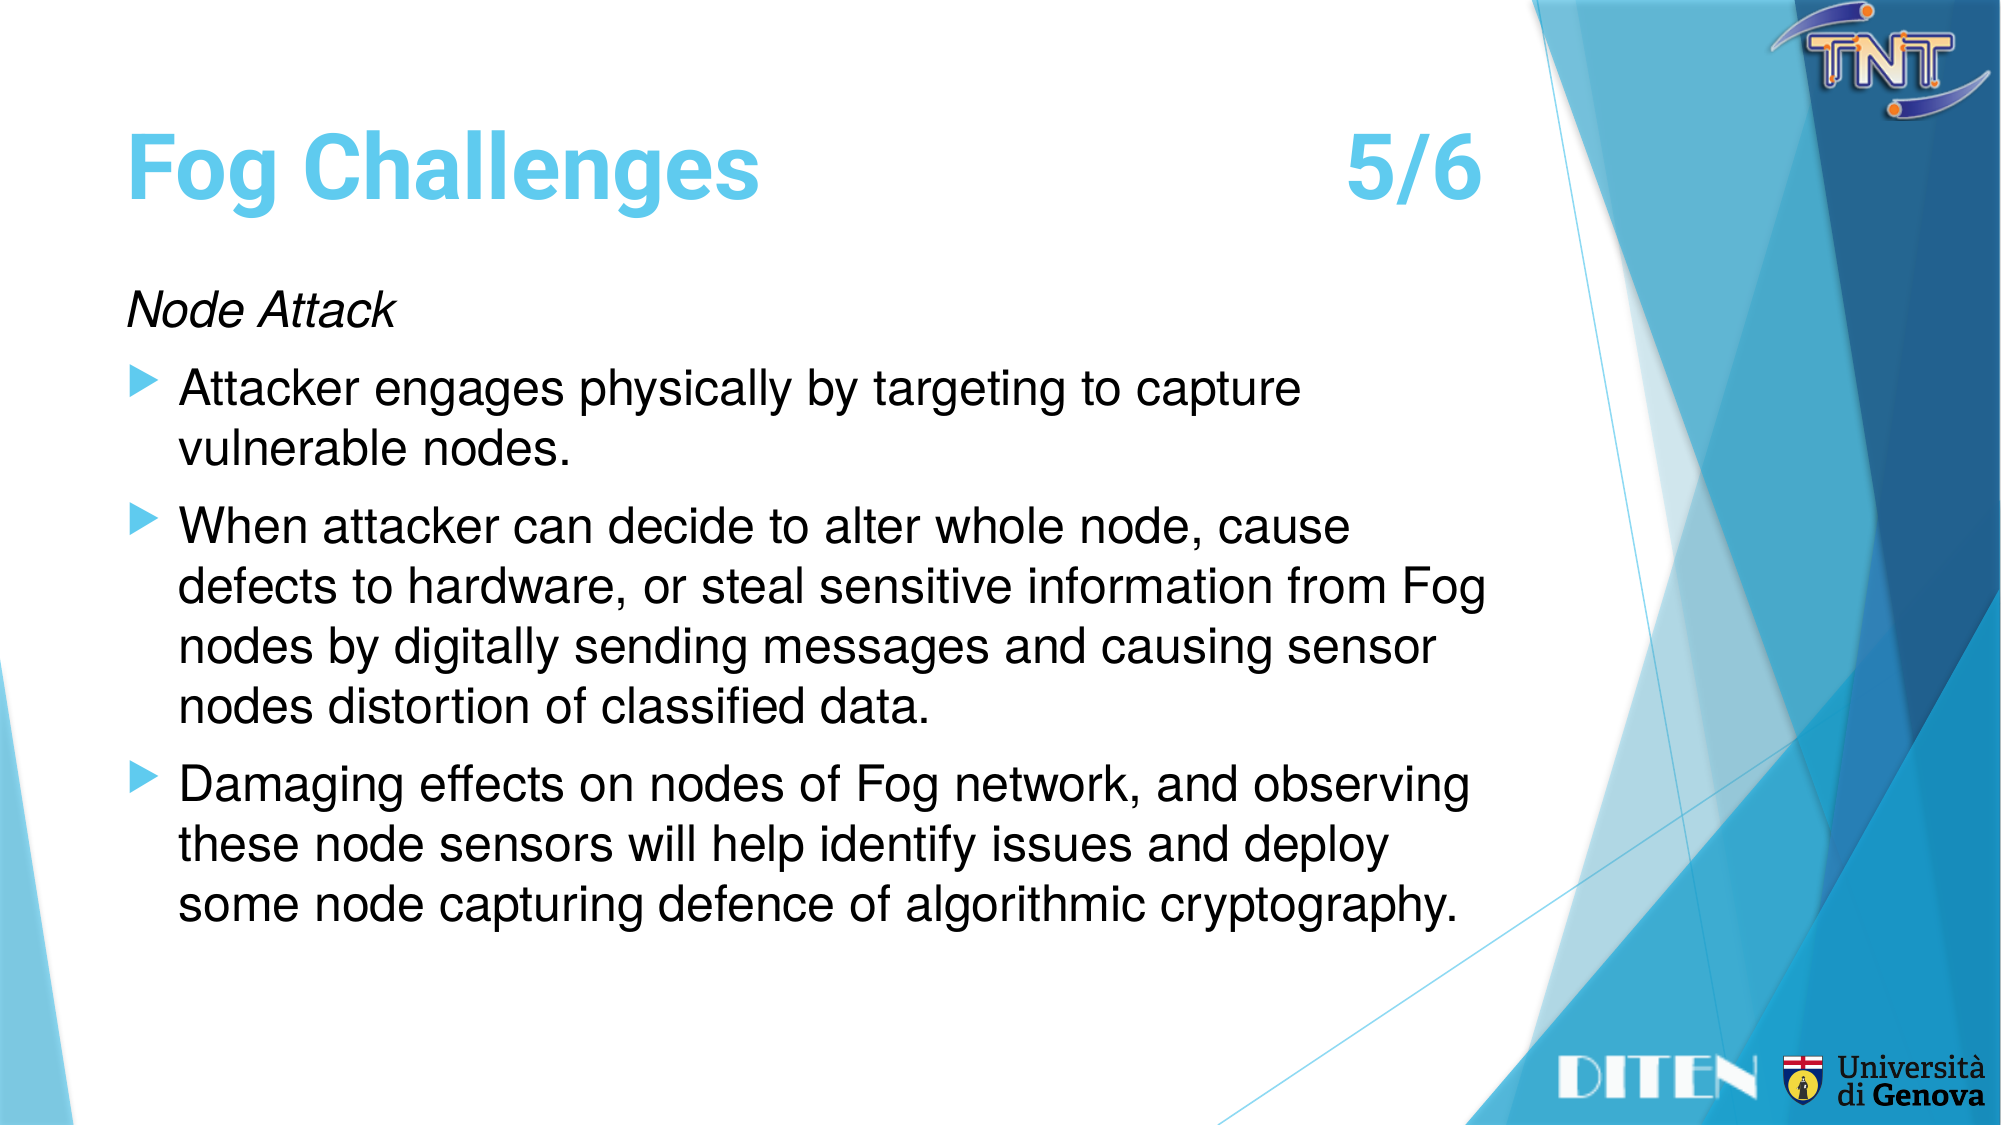

# Fog Challenges	5/6
Node Attack
Attacker engages physically by targeting to capture vulnerable nodes.
When attacker can decide to alter whole node, cause defects to hardware, or steal sensitive information from Fog nodes by digitally sending messages and causing sensor nodes distortion of classified data.
Damaging effects on nodes of Fog network, and observing these node sensors will help identify issues and deploy some node capturing defence of algorithmic cryptography.